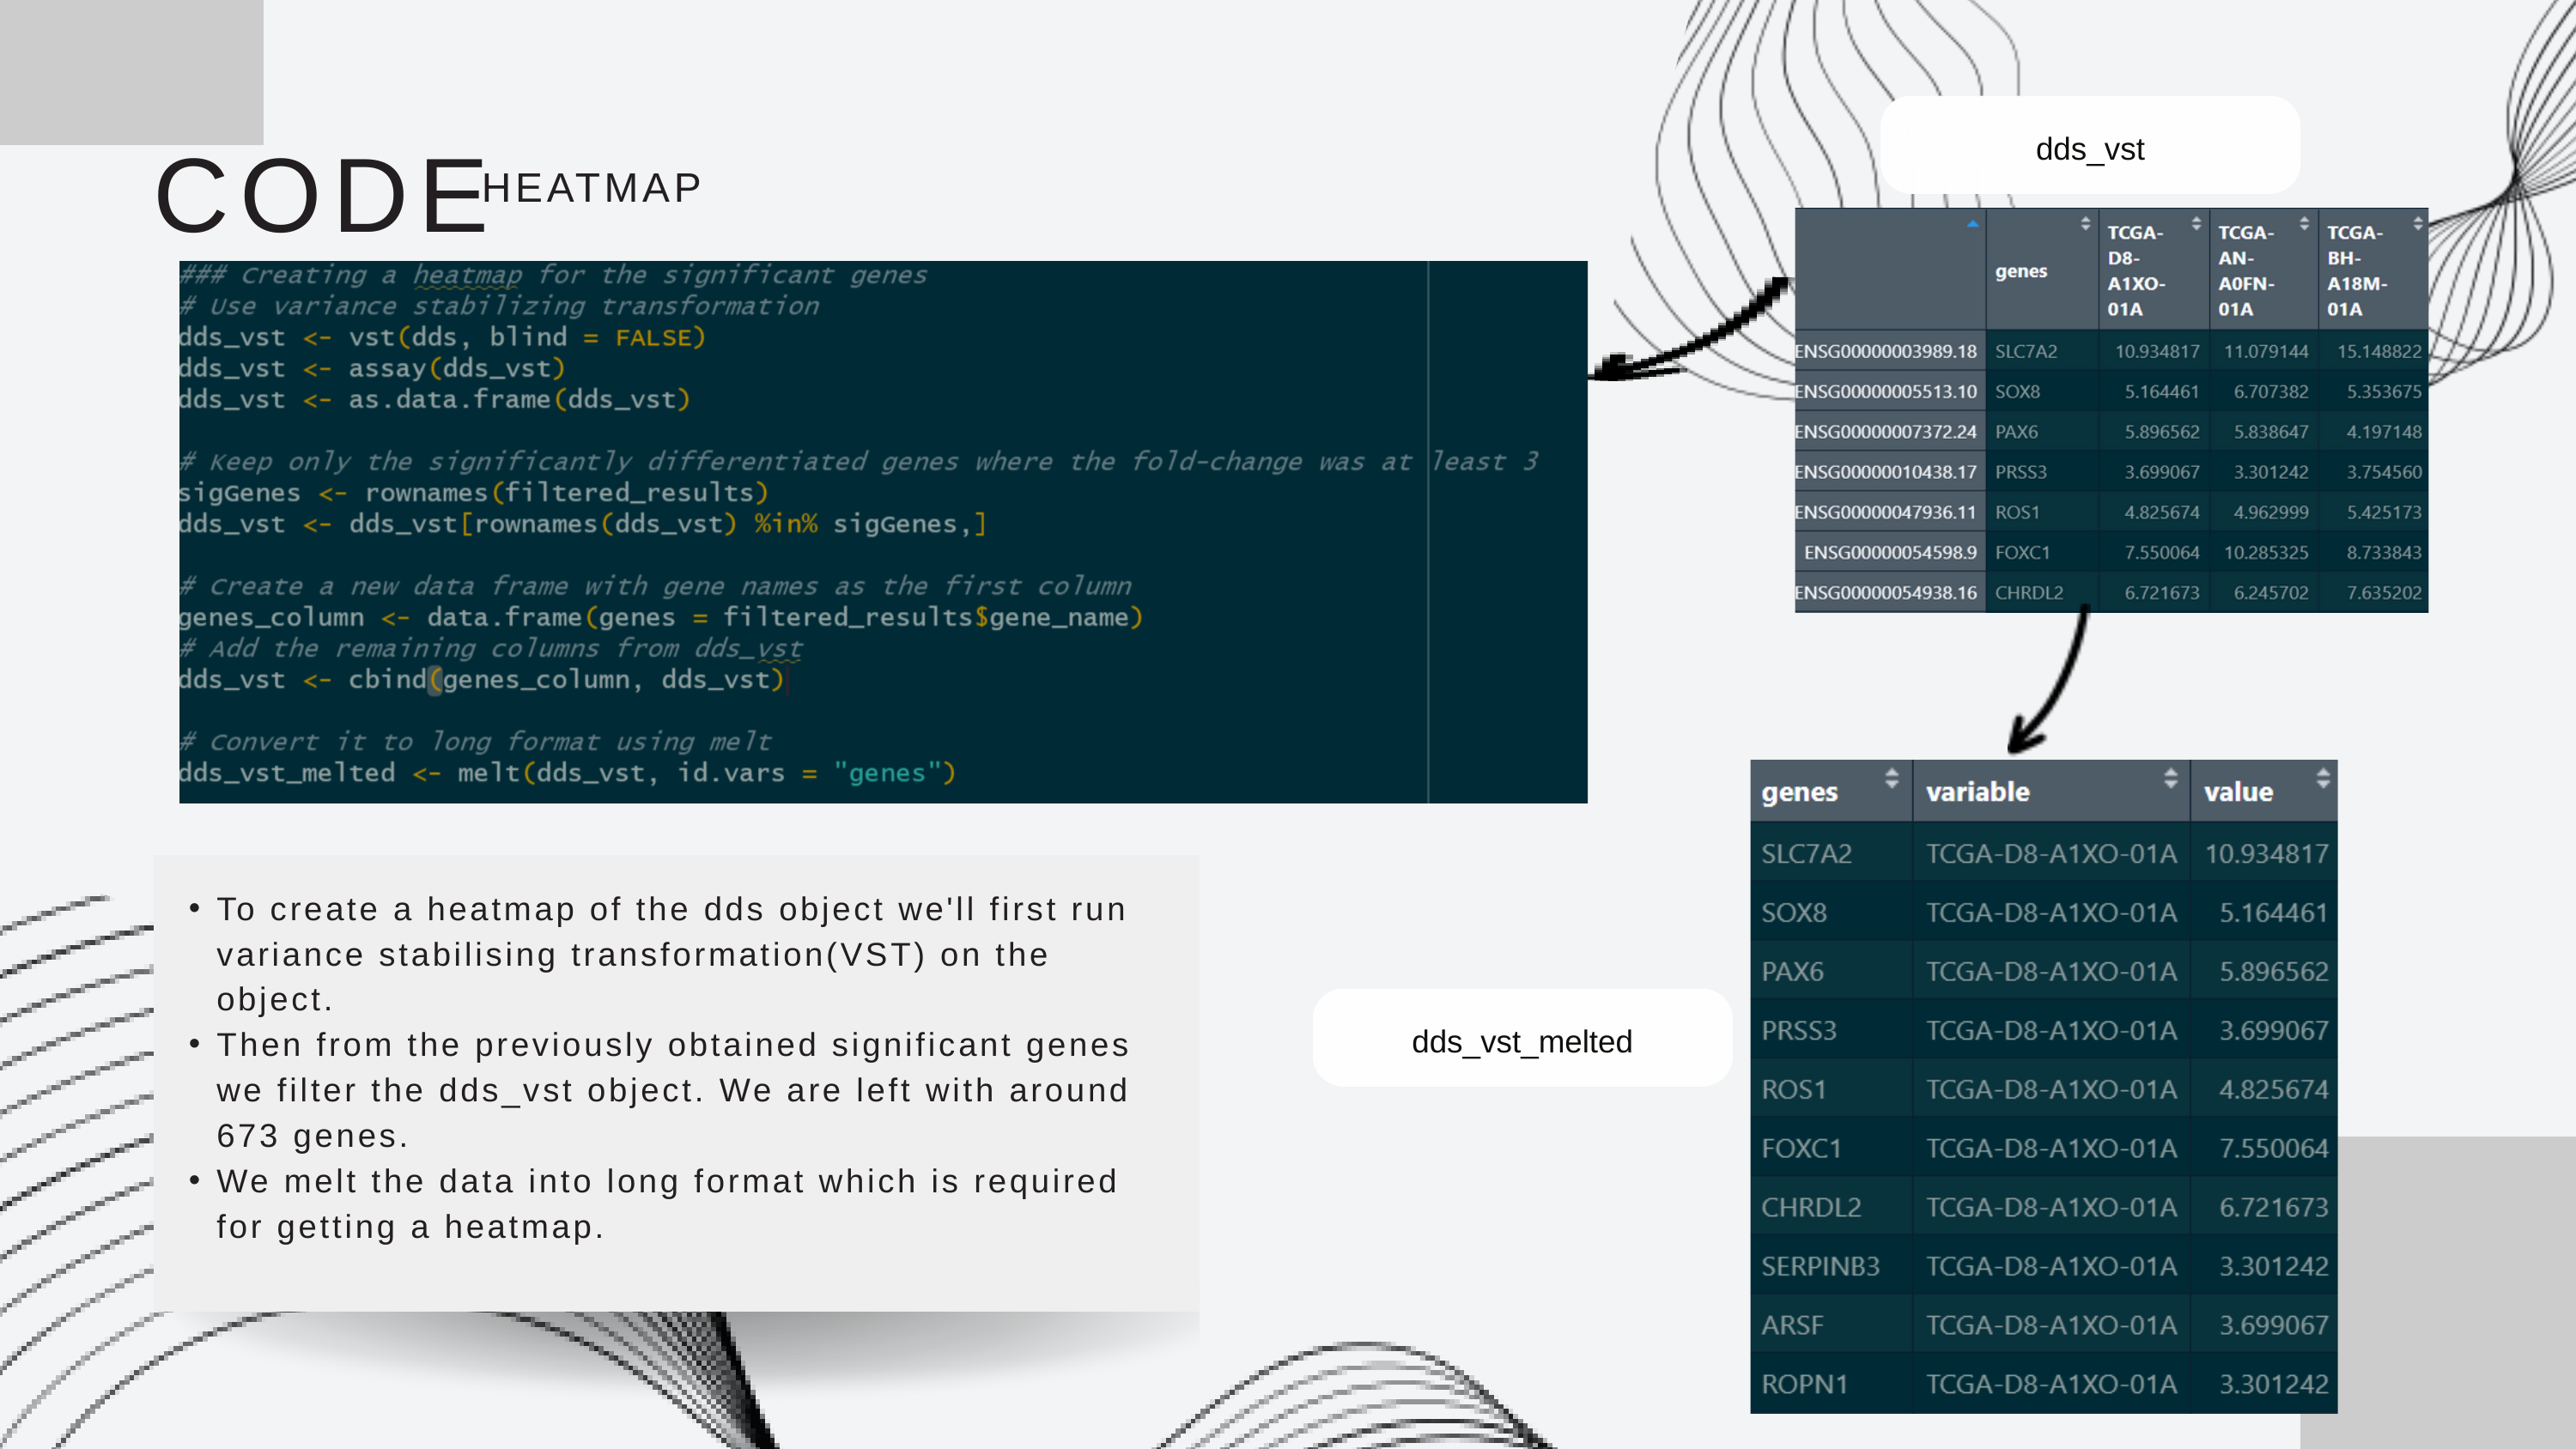

CODE
dds_vst
HEATMAP

To create a heatmap of the dds object we'll first run variance stabilising transformation(VST) on the object.
Then from the previously obtained significant genes we filter the dds_vst object. We are left with around 673 genes.
We melt the data into long format which is required for getting a heatmap.

dds_vst_melted